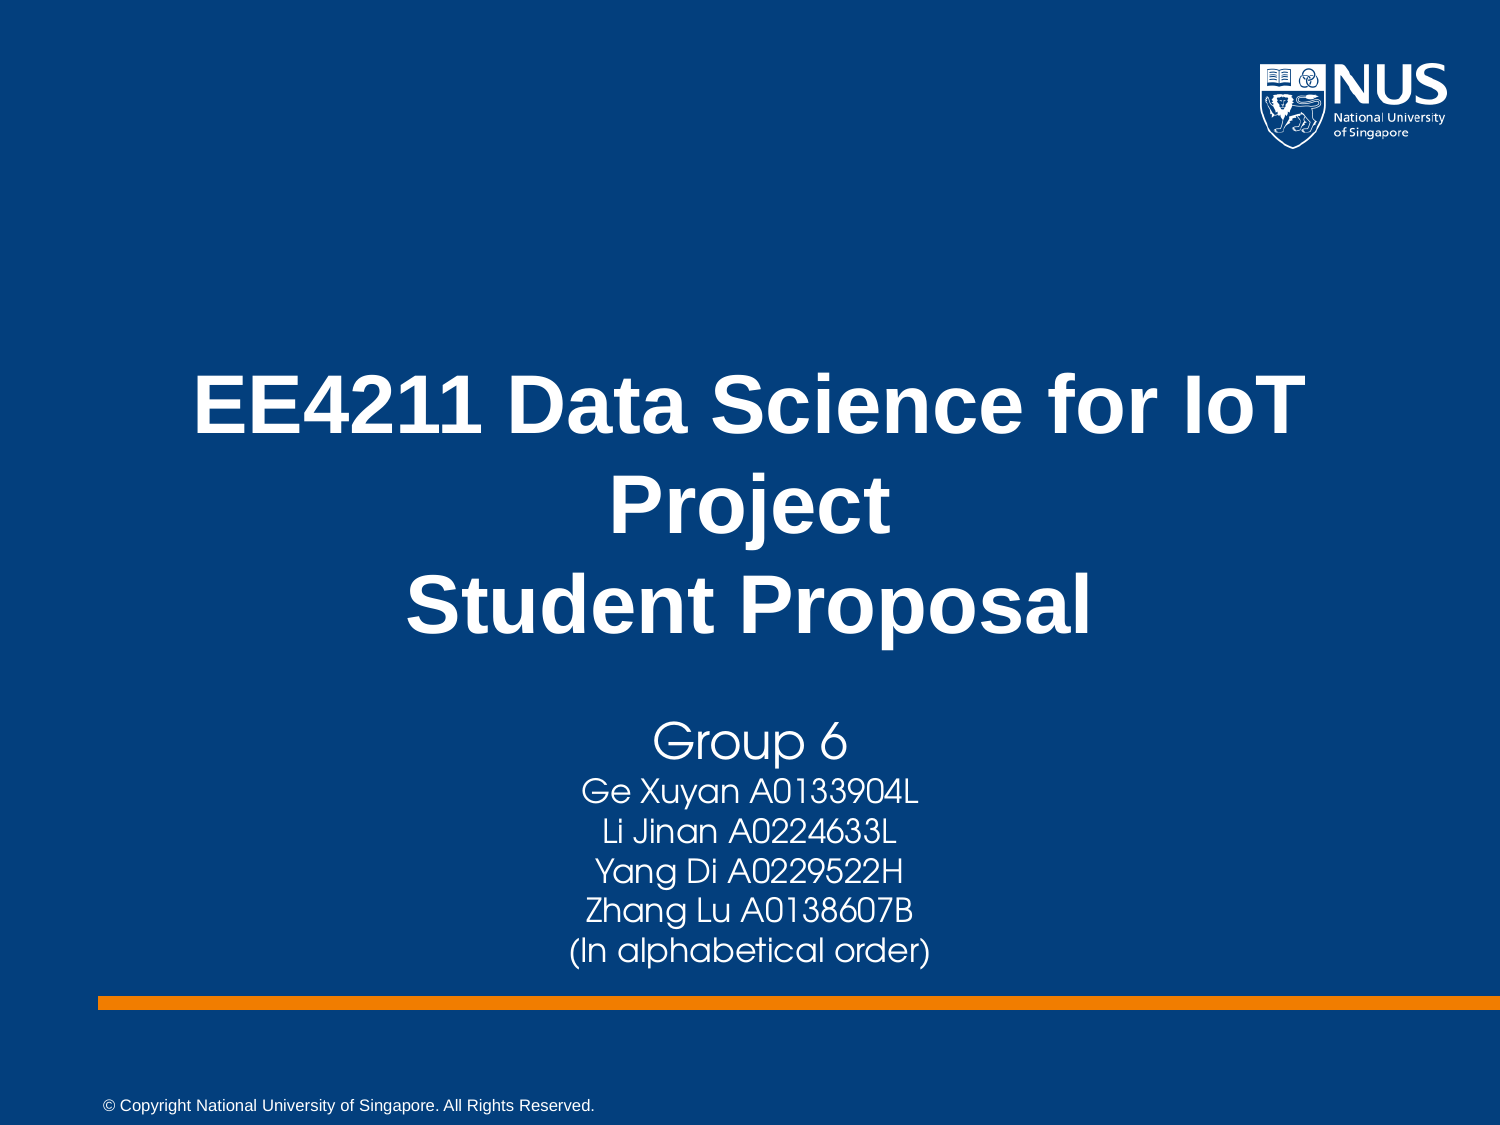

# EE4211 Data Science for IoT Project Student Proposal
Group 6
Ge Xuyan A0133904L
Li Jinan A0224633L
Yang Di A0229522H
Zhang Lu A0138607B
(In alphabetical order)